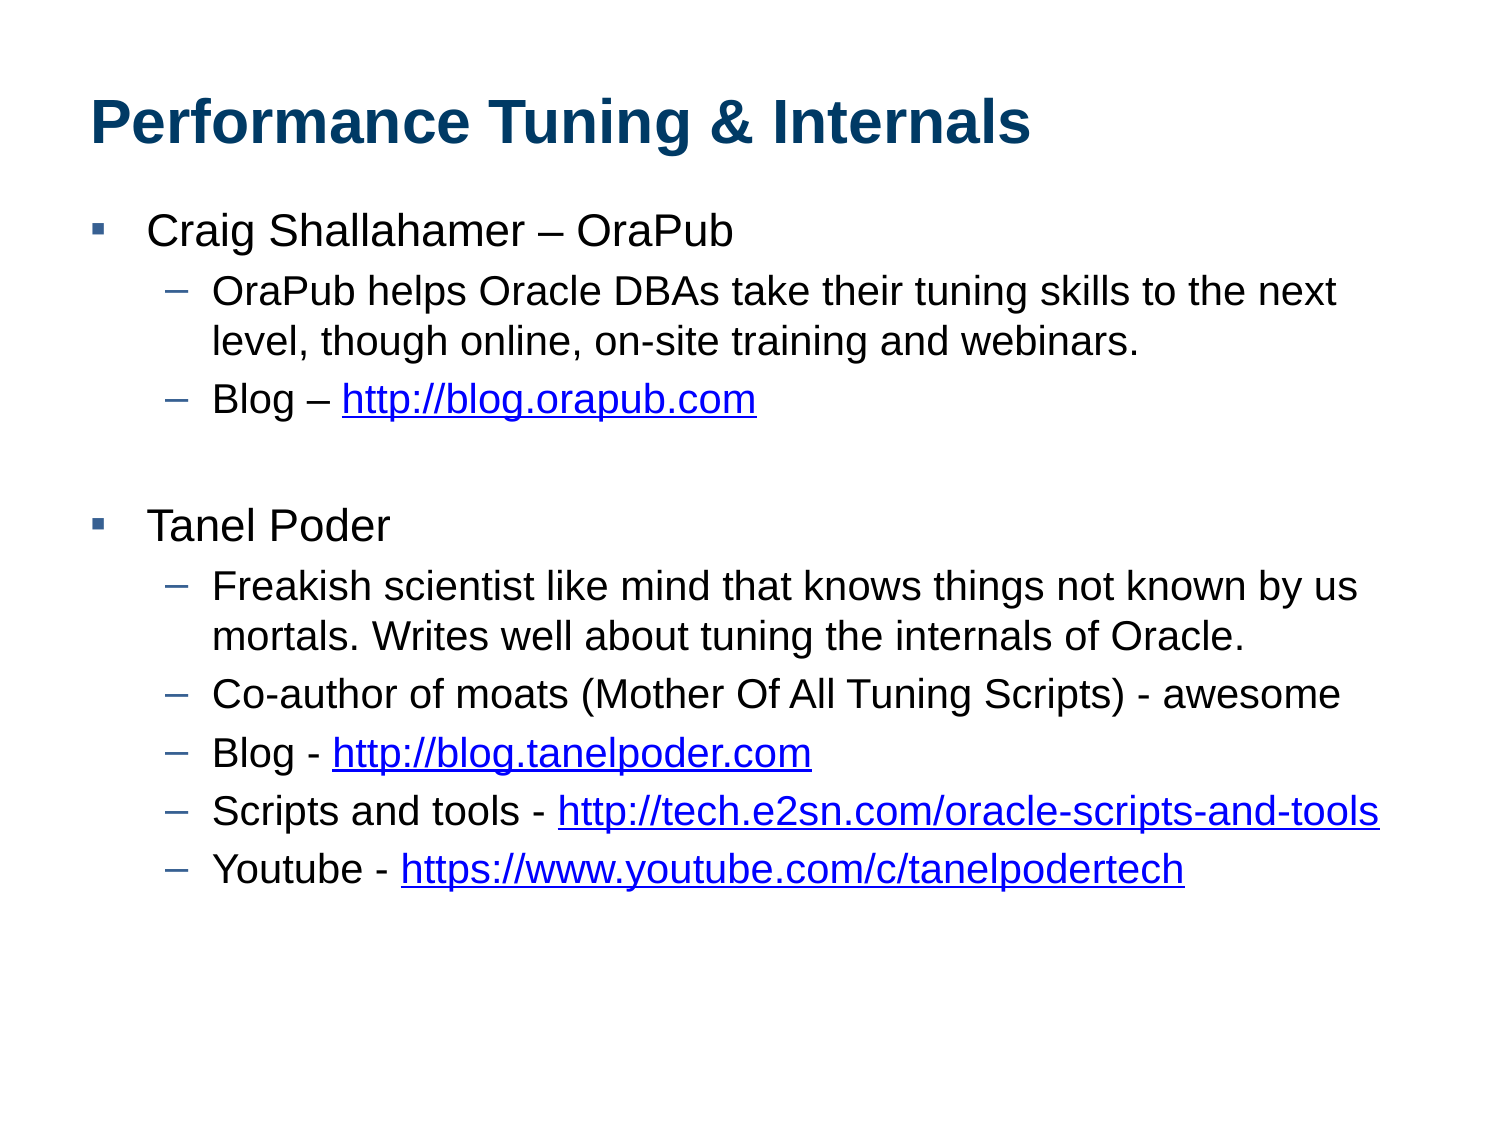

# Performance Tuning & Internals
Craig Shallahamer – OraPub
OraPub helps Oracle DBAs take their tuning skills to the next level, though online, on-site training and webinars.
Blog – http://blog.orapub.com

Tanel Poder
Freakish scientist like mind that knows things not known by us mortals. Writes well about tuning the internals of Oracle.
Co-author of moats (Mother Of All Tuning Scripts) - awesome
Blog - http://blog.tanelpoder.com
Scripts and tools - http://tech.e2sn.com/oracle-scripts-and-tools
Youtube - https://www.youtube.com/c/tanelpodertech

24